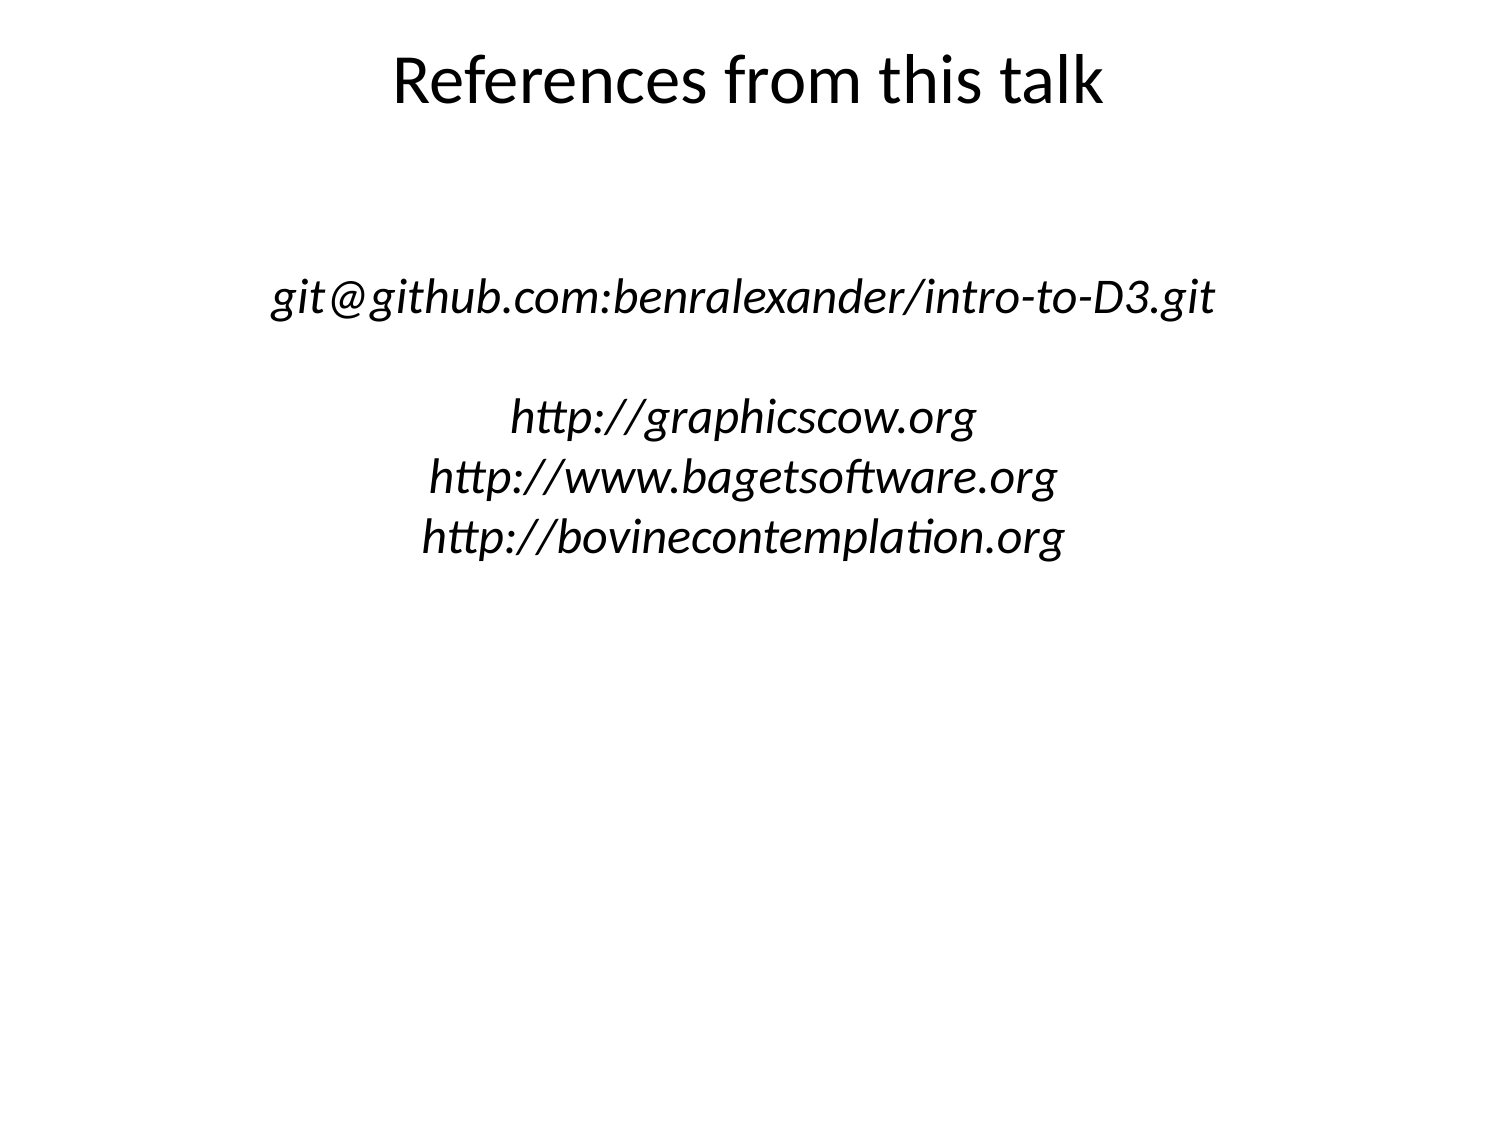

# References from this talk
git@github.com:benralexander/intro-to-D3.git

http://graphicscow.org
http://www.bagetsoftware.org
http://bovinecontemplation.org